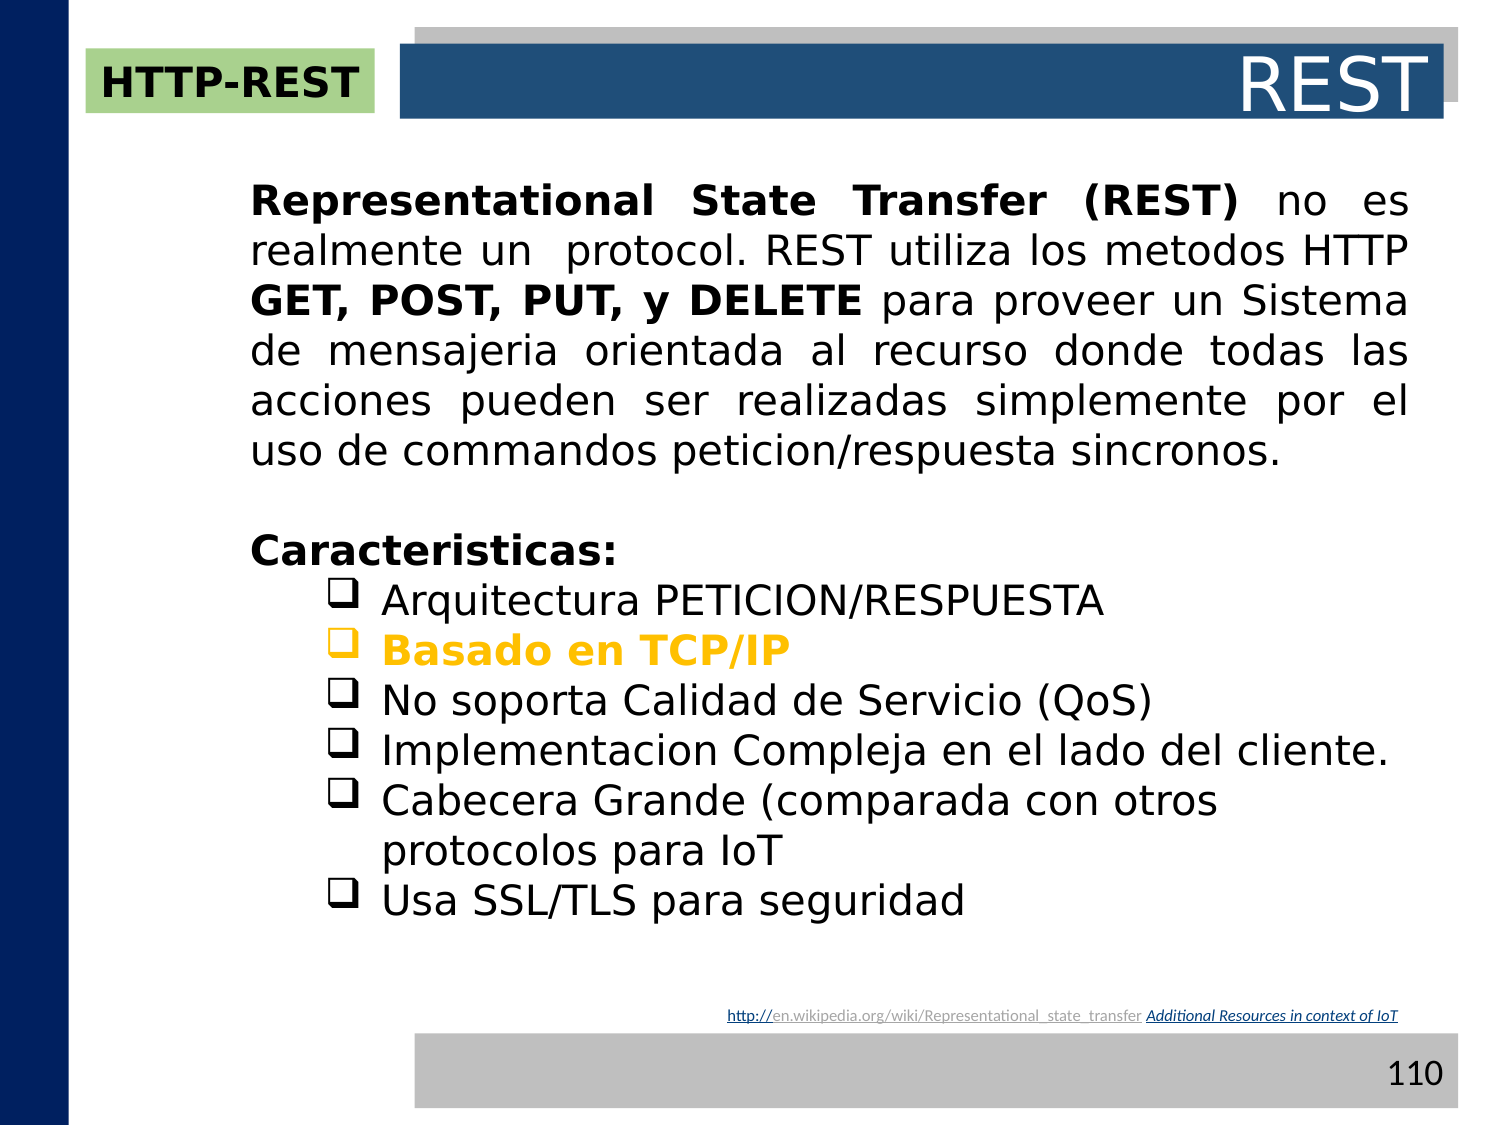

REST
HTTP-REST
Representational State Transfer (REST) no es realmente un  protocol. REST utiliza los metodos HTTP GET, POST, PUT, y DELETE para proveer un Sistema de mensajeria orientada al recurso donde todas las acciones pueden ser realizadas simplemente por el uso de commandos peticion/respuesta sincronos.

Caracteristicas:
Arquitectura PETICION/RESPUESTA
Basado en TCP/IP
No soporta Calidad de Servicio (QoS)
Implementacion Compleja en el lado del cliente.
Cabecera Grande (comparada con otros protocolos para IoT
Usa SSL/TLS para seguridad
http://en.wikipedia.org/wiki/Representational_state_transfer Additional Resources in context of IoT
110